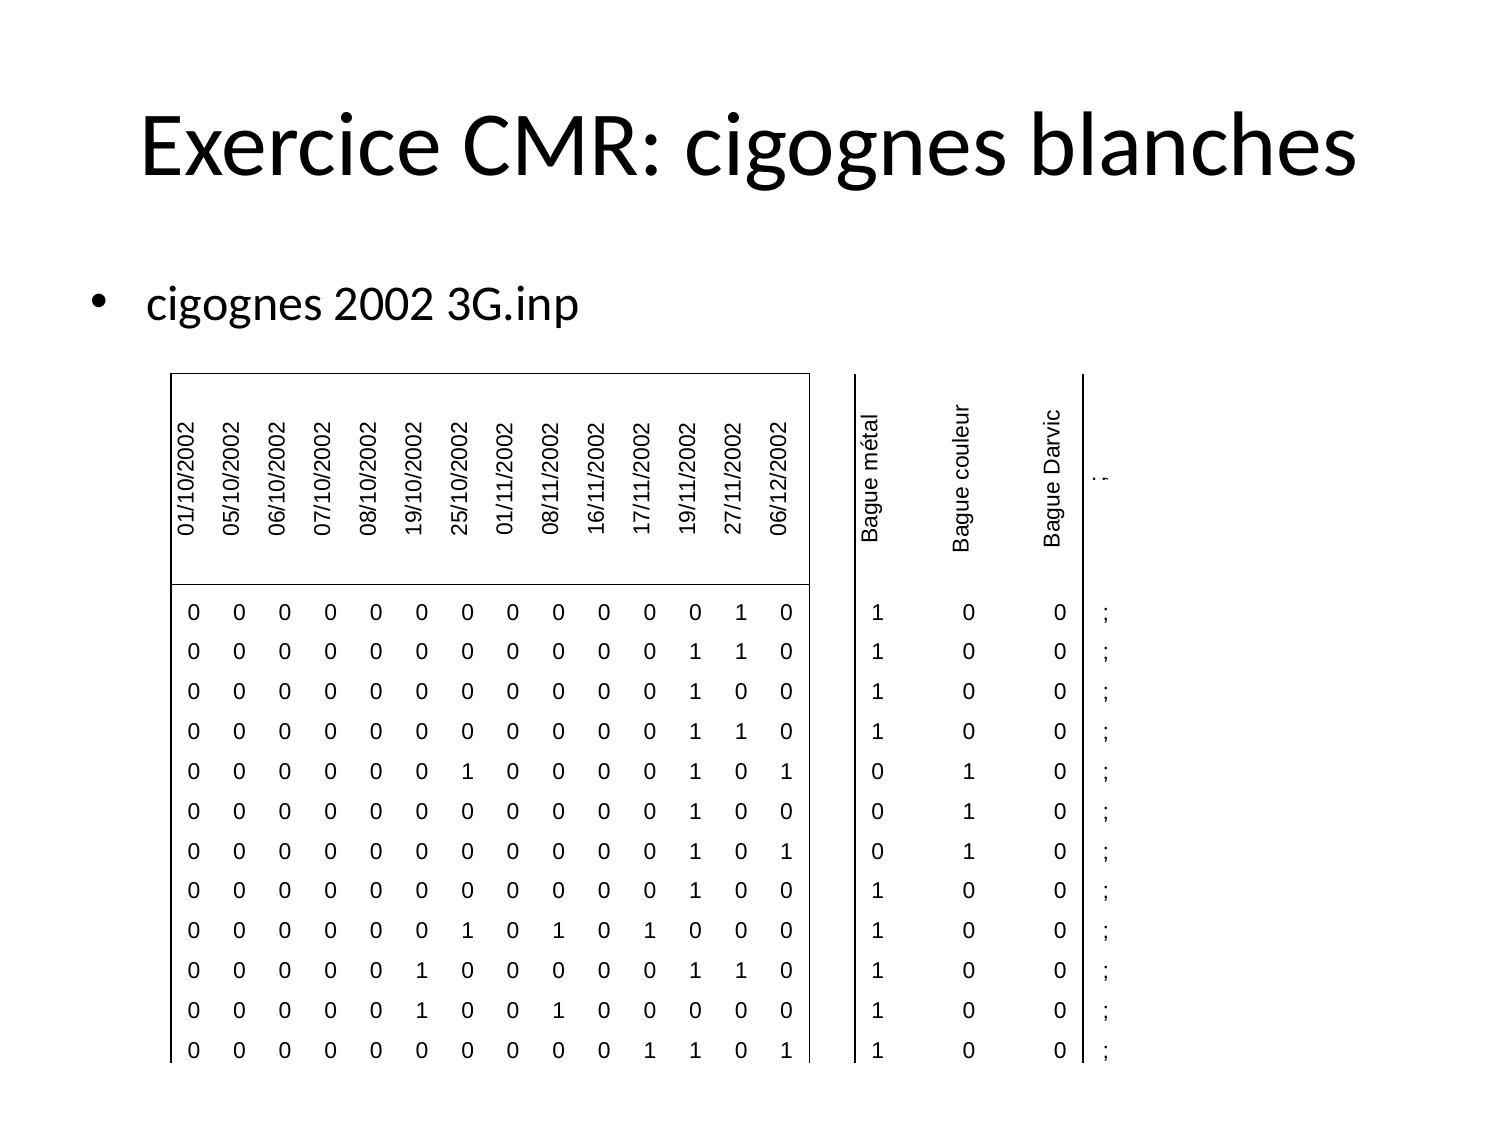

# Exercice CMR: cigognes blanches
cigognes 2002 3G.inp
| 01/10/2002 | 05/10/2002 | 06/10/2002 | 07/10/2002 | 08/10/2002 | 19/10/2002 | 25/10/2002 | 01/11/2002 | 08/11/2002 | 16/11/2002 | 17/11/2002 | 19/11/2002 | 27/11/2002 | 06/12/2002 |  | Bague métal |  | Bague couleur |  | Bague Darvic | ; |
| --- | --- | --- | --- | --- | --- | --- | --- | --- | --- | --- | --- | --- | --- | --- | --- | --- | --- | --- | --- | --- |
| 0 | 0 | 0 | 0 | 0 | 0 | 0 | 0 | 0 | 0 | 0 | 0 | 1 | 0 |  | 1 |  | 0 |  | 0 | ; |
| 0 | 0 | 0 | 0 | 0 | 0 | 0 | 0 | 0 | 0 | 0 | 1 | 1 | 0 |  | 1 |  | 0 |  | 0 | ; |
| 0 | 0 | 0 | 0 | 0 | 0 | 0 | 0 | 0 | 0 | 0 | 1 | 0 | 0 |  | 1 |  | 0 |  | 0 | ; |
| 0 | 0 | 0 | 0 | 0 | 0 | 0 | 0 | 0 | 0 | 0 | 1 | 1 | 0 |  | 1 |  | 0 |  | 0 | ; |
| 0 | 0 | 0 | 0 | 0 | 0 | 1 | 0 | 0 | 0 | 0 | 1 | 0 | 1 |  | 0 |  | 1 |  | 0 | ; |
| 0 | 0 | 0 | 0 | 0 | 0 | 0 | 0 | 0 | 0 | 0 | 1 | 0 | 0 |  | 0 |  | 1 |  | 0 | ; |
| 0 | 0 | 0 | 0 | 0 | 0 | 0 | 0 | 0 | 0 | 0 | 1 | 0 | 1 |  | 0 |  | 1 |  | 0 | ; |
| 0 | 0 | 0 | 0 | 0 | 0 | 0 | 0 | 0 | 0 | 0 | 1 | 0 | 0 |  | 1 |  | 0 |  | 0 | ; |
| 0 | 0 | 0 | 0 | 0 | 0 | 1 | 0 | 1 | 0 | 1 | 0 | 0 | 0 |  | 1 |  | 0 |  | 0 | ; |
| 0 | 0 | 0 | 0 | 0 | 1 | 0 | 0 | 0 | 0 | 0 | 1 | 1 | 0 |  | 1 |  | 0 |  | 0 | ; |
| 0 | 0 | 0 | 0 | 0 | 1 | 0 | 0 | 1 | 0 | 0 | 0 | 0 | 0 |  | 1 |  | 0 |  | 0 | ; |
| 0 | 0 | 0 | 0 | 0 | 0 | 0 | 0 | 0 | 0 | 1 | 1 | 0 | 1 |  | 1 |  | 0 |  | 0 | ; |